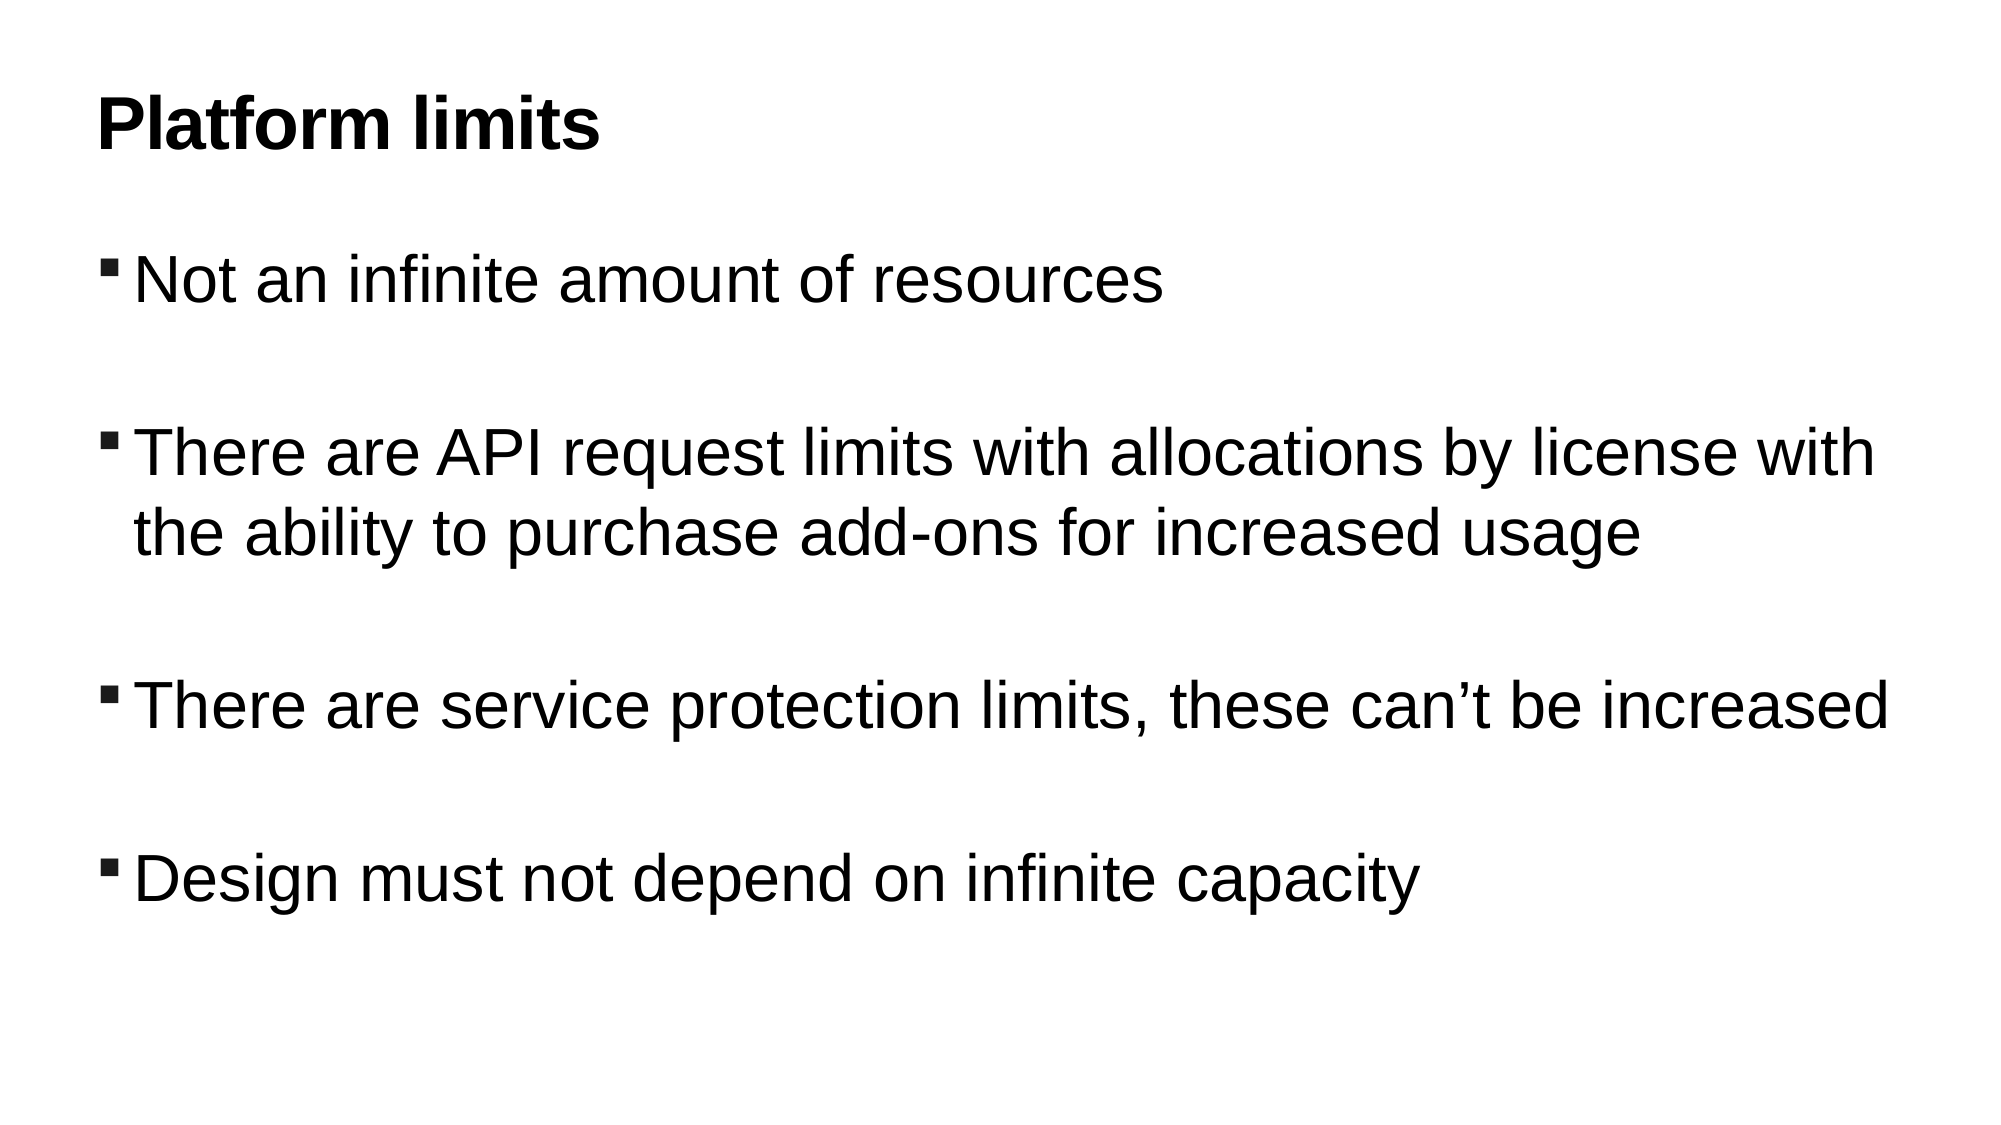

# Platform limits
Not an infinite amount of resources
There are API request limits with allocations by license with the ability to purchase add-ons for increased usage
There are service protection limits, these can’t be increased
Design must not depend on infinite capacity